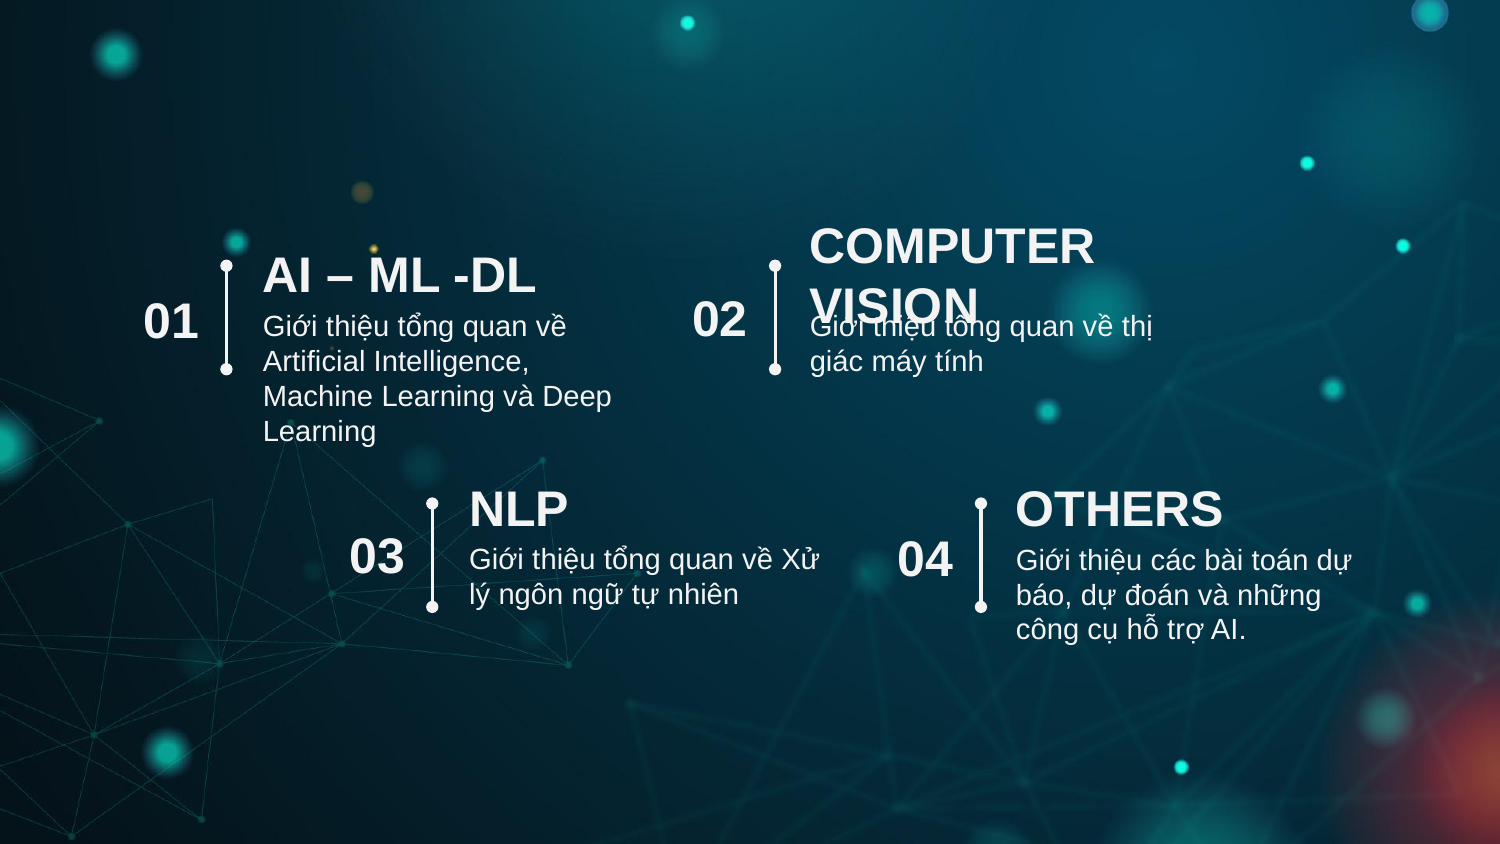

# AI – ML -DL
COMPUTER VISION
02
01
Giới thiệu tổng quan về Artificial Intelligence, Machine Learning và Deep Learning
Giới thiệu tổng quan về thị giác máy tính

NLP
OTHERS
03
04
Giới thiệu tổng quan về Xử lý ngôn ngữ tự nhiên
Giới thiệu các bài toán dự báo, dự đoán và những công cụ hỗ trợ AI.